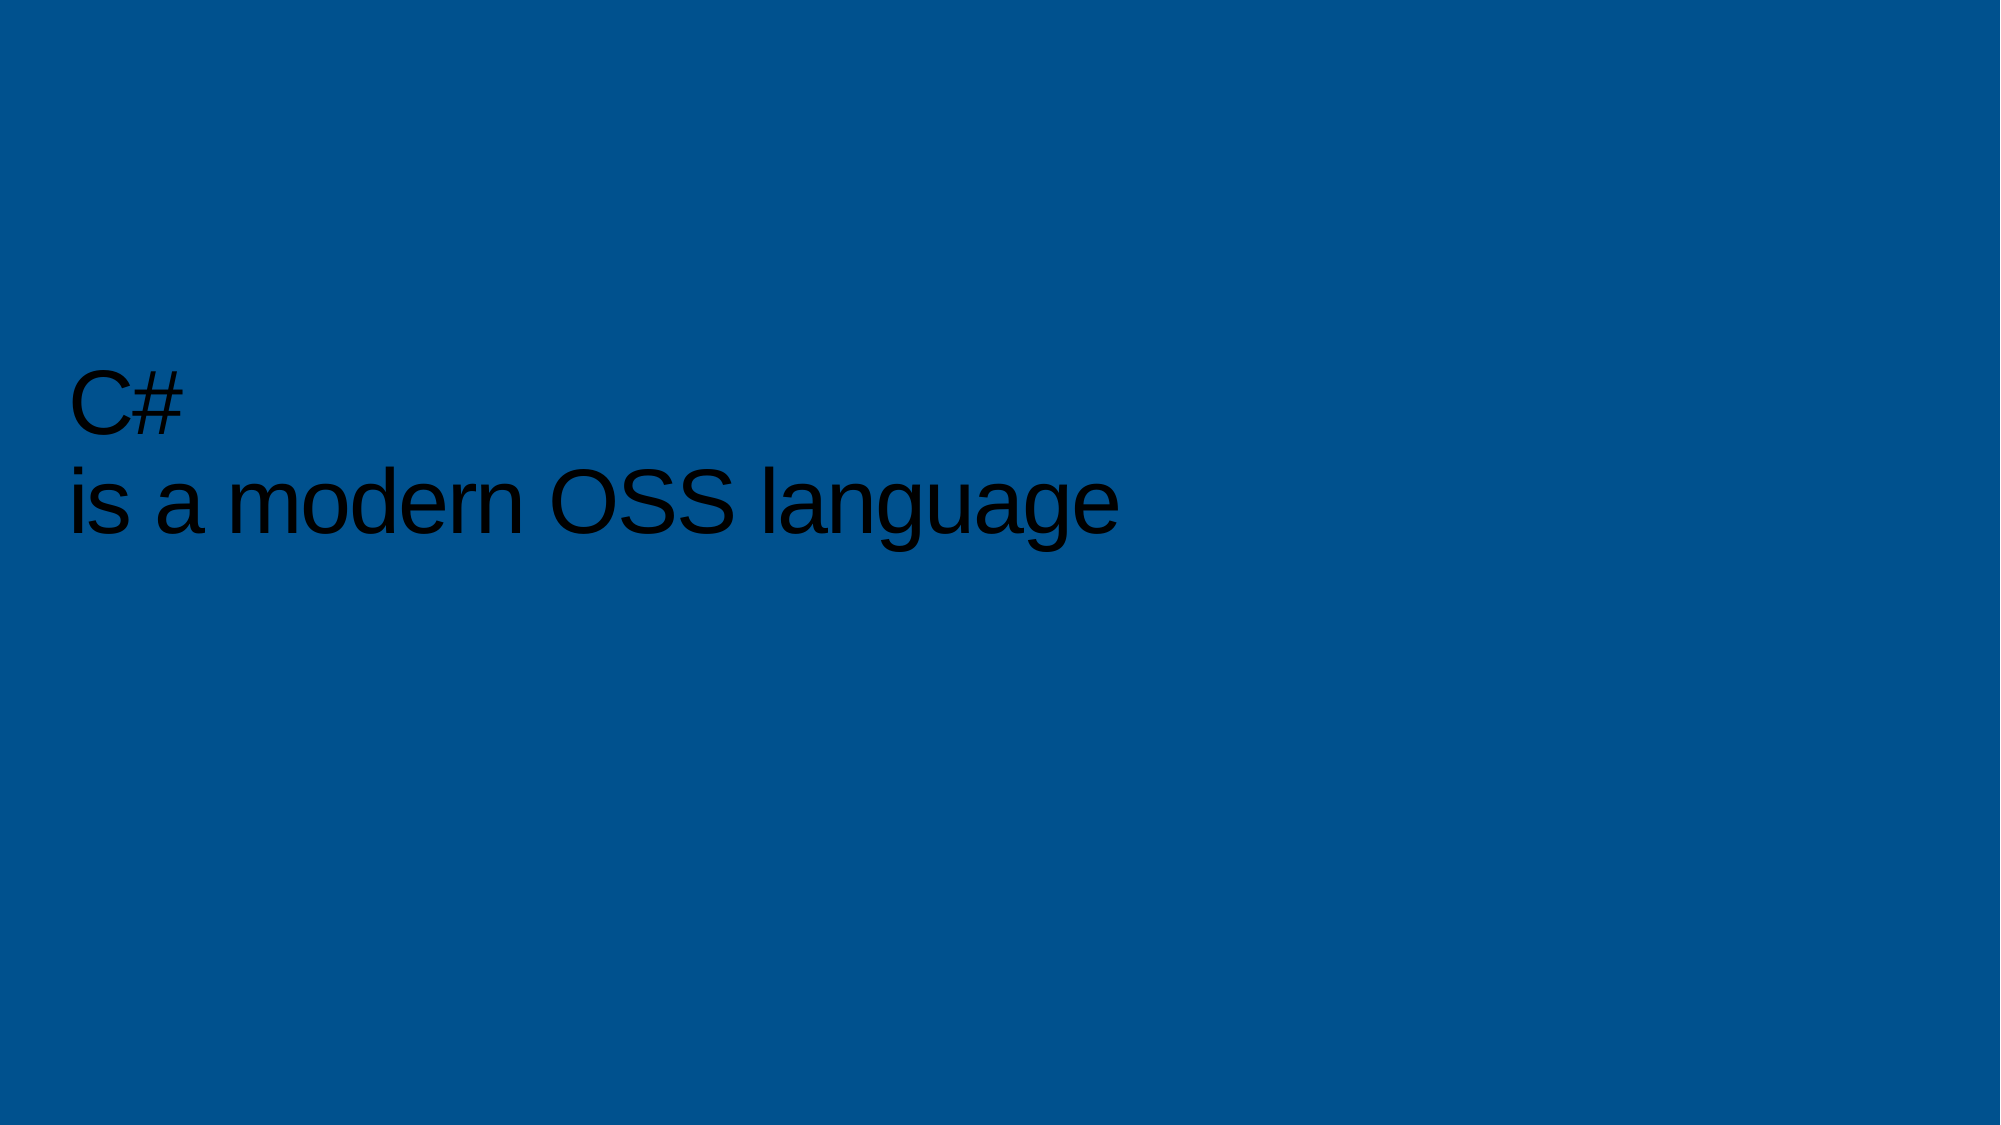

# C# is a modern OSS language